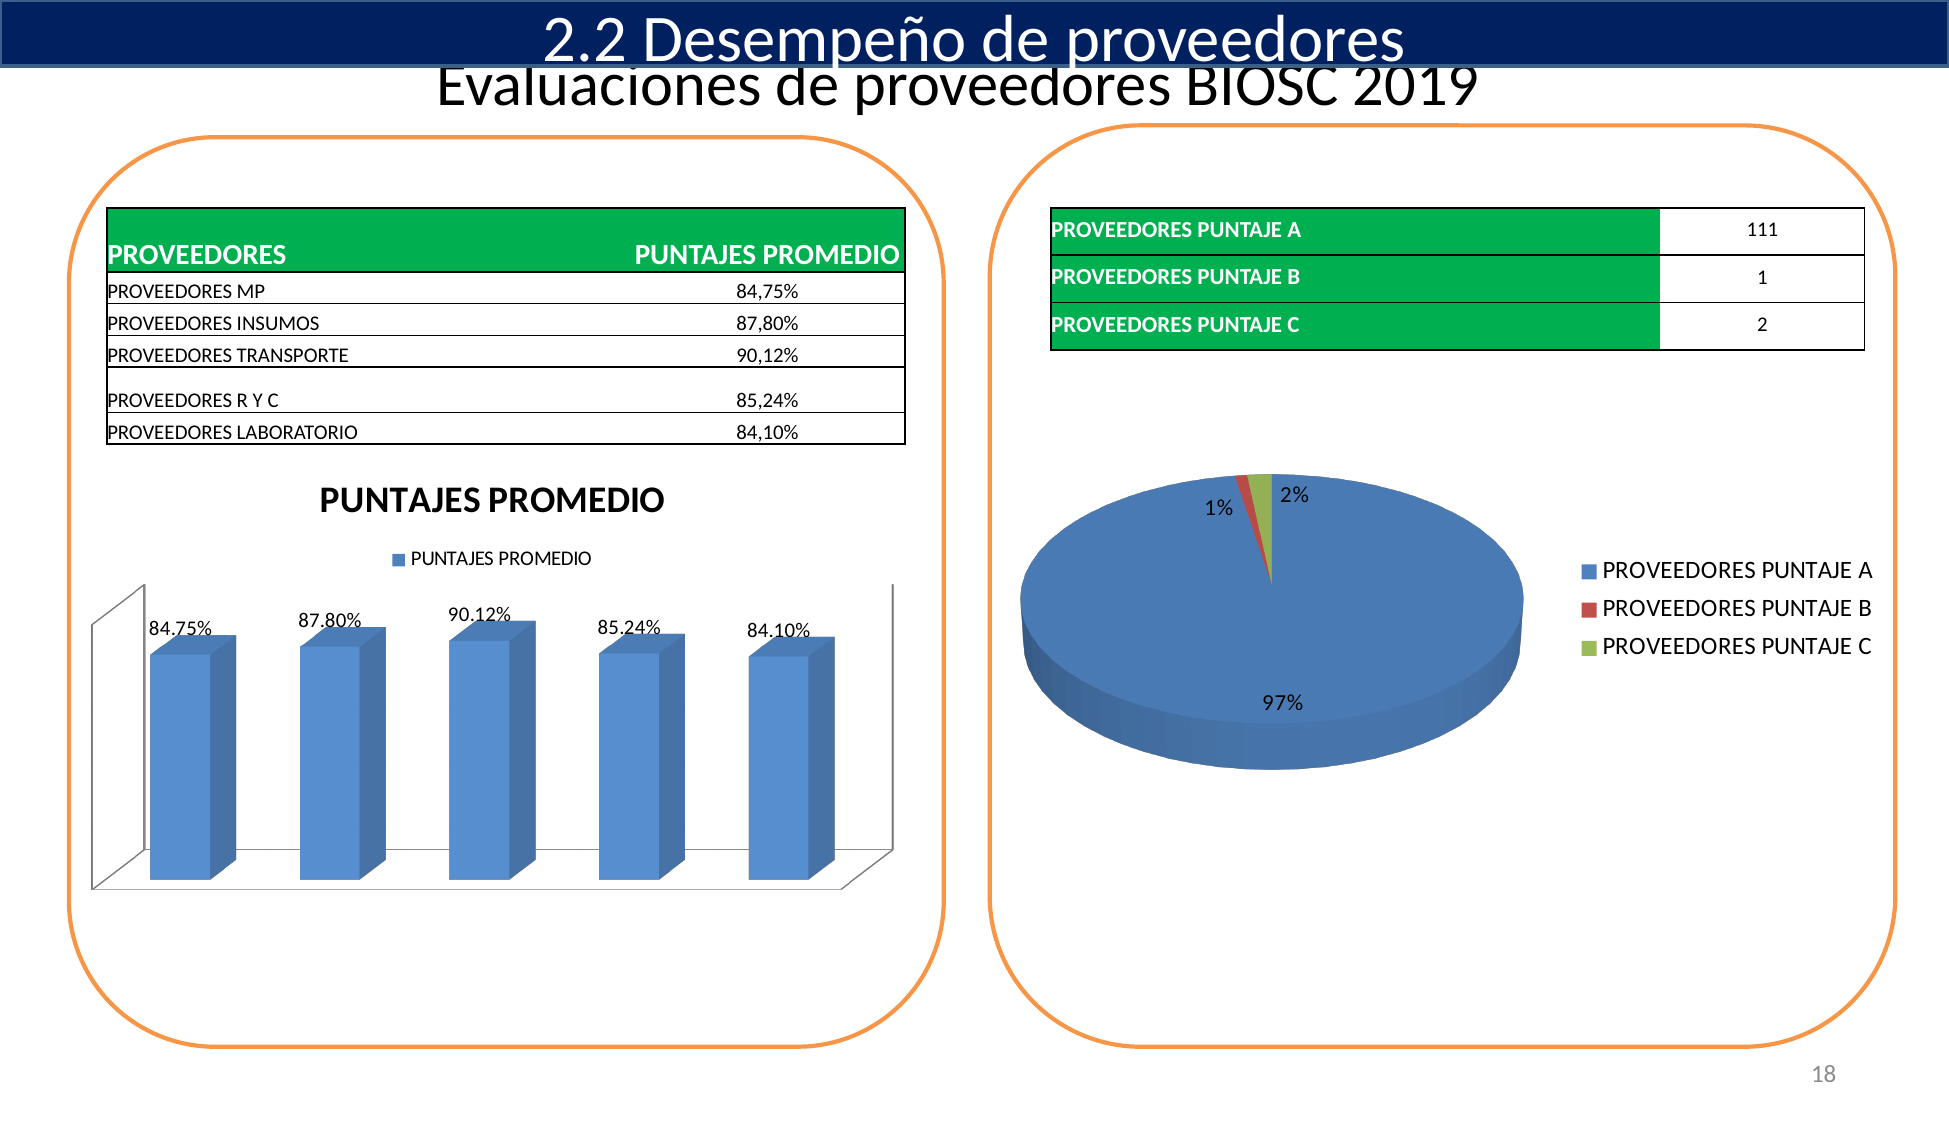

2.2 Desempeño de proveedores
Evaluaciones de proveedores BIOSC 2019

| PROVEEDORES PUNTAJE A | 111 |
| --- | --- |
| PROVEEDORES PUNTAJE B | 1 |
| PROVEEDORES PUNTAJE C | 2 |
| PROVEEDORES | PUNTAJES PROMEDIO |
| --- | --- |
| PROVEEDORES MP | 84,75% |
| PROVEEDORES INSUMOS | 87,80% |
| PROVEEDORES TRANSPORTE | 90,12% |
| PROVEEDORES R Y C | 85,24% |
| PROVEEDORES LABORATORIO | 84,10% |

[unsupported chart]

[unsupported chart]

18